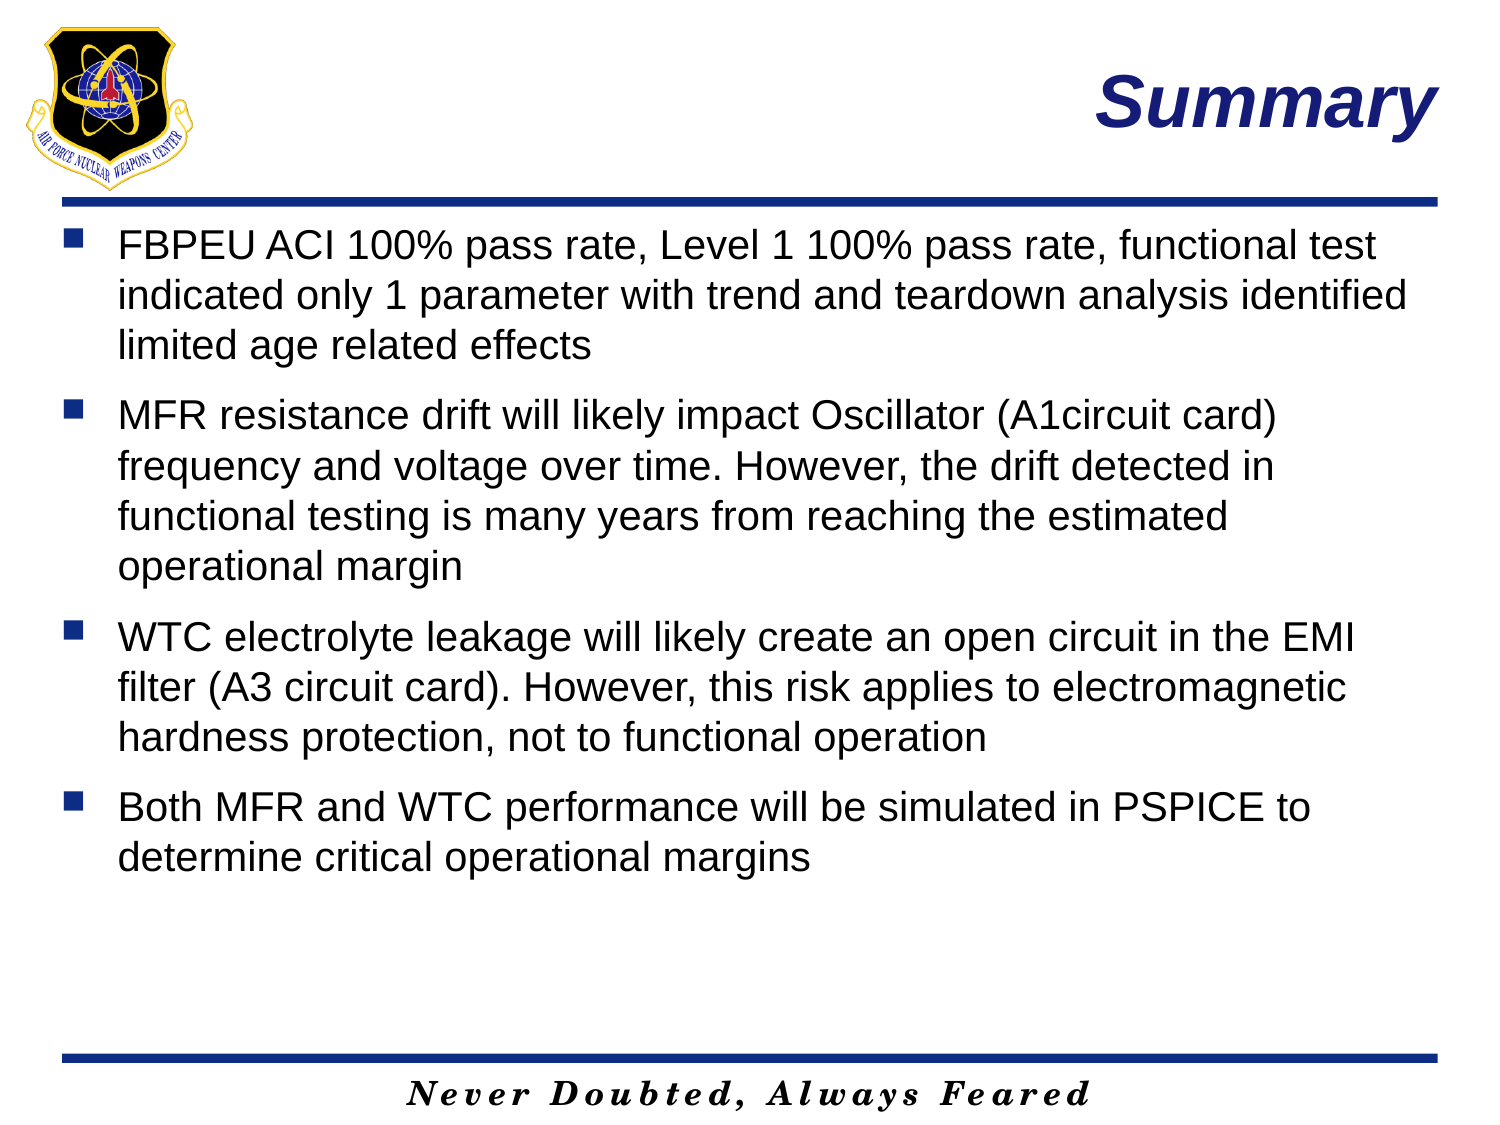

# Summary
FBPEU ACI 100% pass rate, Level 1 100% pass rate, functional test indicated only 1 parameter with trend and teardown analysis identified limited age related effects
MFR resistance drift will likely impact Oscillator (A1circuit card) frequency and voltage over time. However, the drift detected in functional testing is many years from reaching the estimated operational margin
WTC electrolyte leakage will likely create an open circuit in the EMI filter (A3 circuit card). However, this risk applies to electromagnetic hardness protection, not to functional operation
Both MFR and WTC performance will be simulated in PSPICE to determine critical operational margins